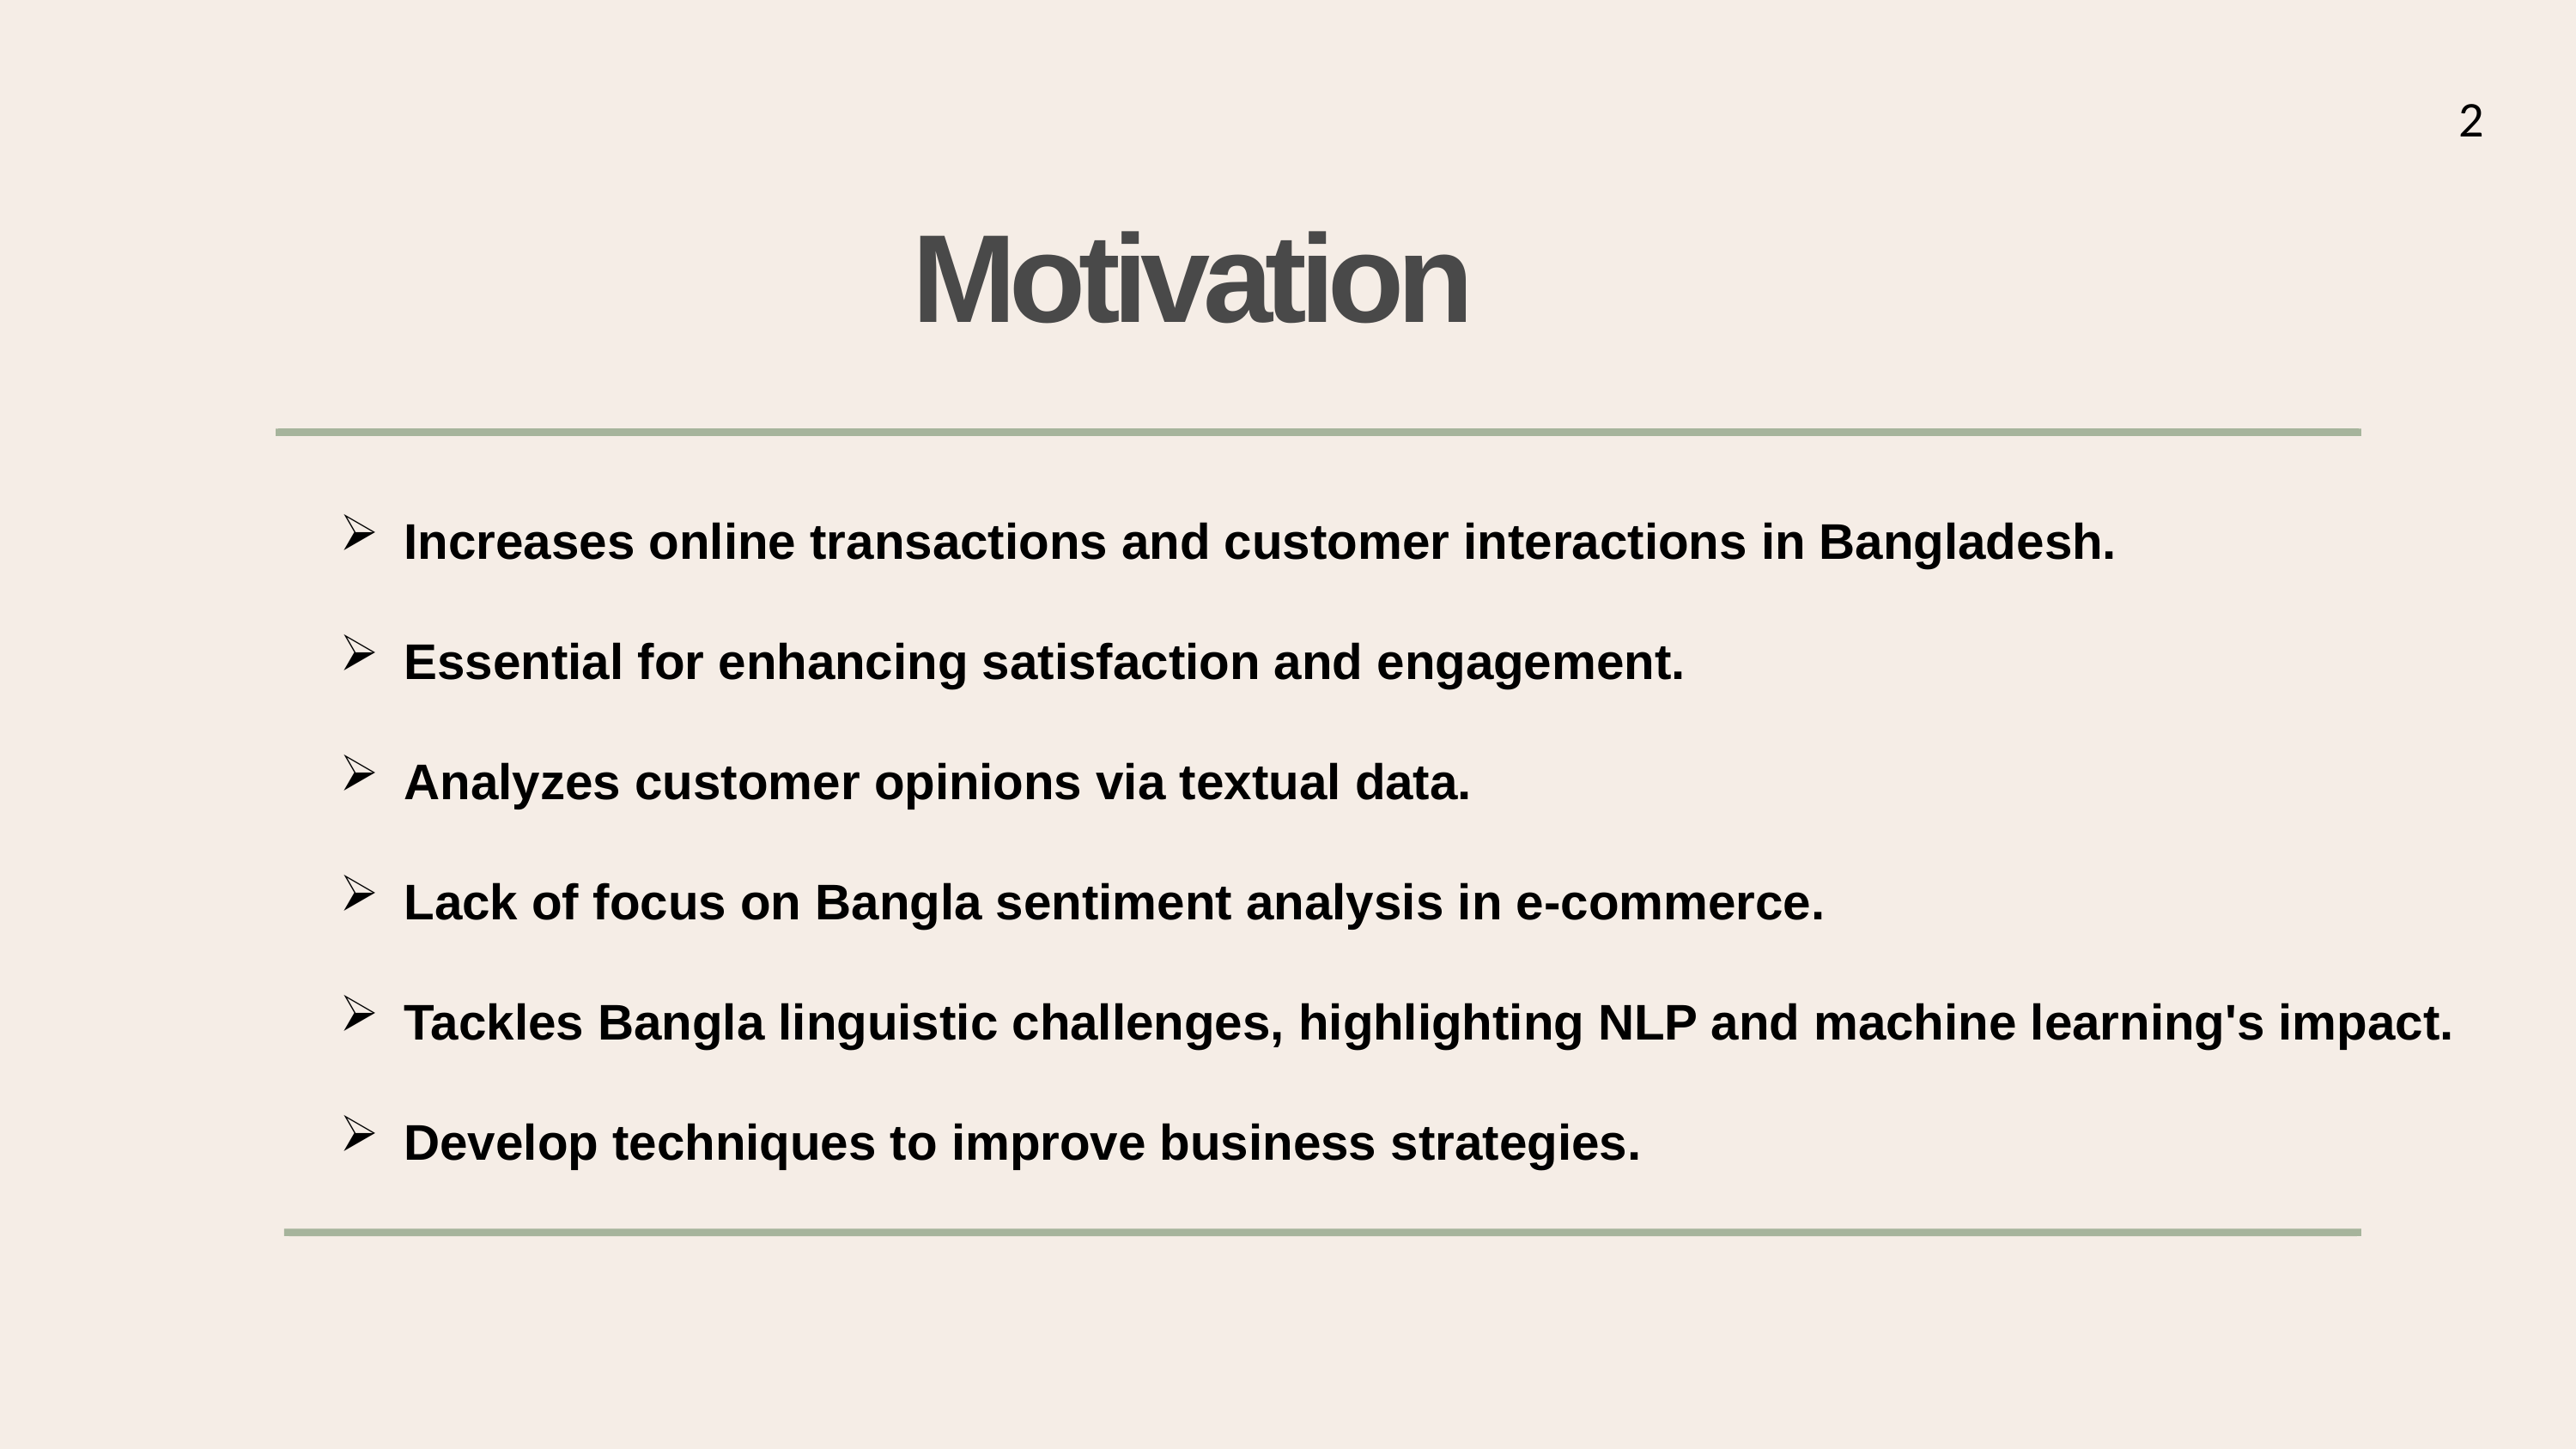

2
Motivation

Increases online transactions and customer interactions in Bangladesh.
Essential for enhancing satisfaction and engagement.
Analyzes customer opinions via textual data.
Lack of focus on Bangla sentiment analysis in e-commerce.
Tackles Bangla linguistic challenges, highlighting NLP and machine learning's impact.
Develop techniques to improve business strategies.